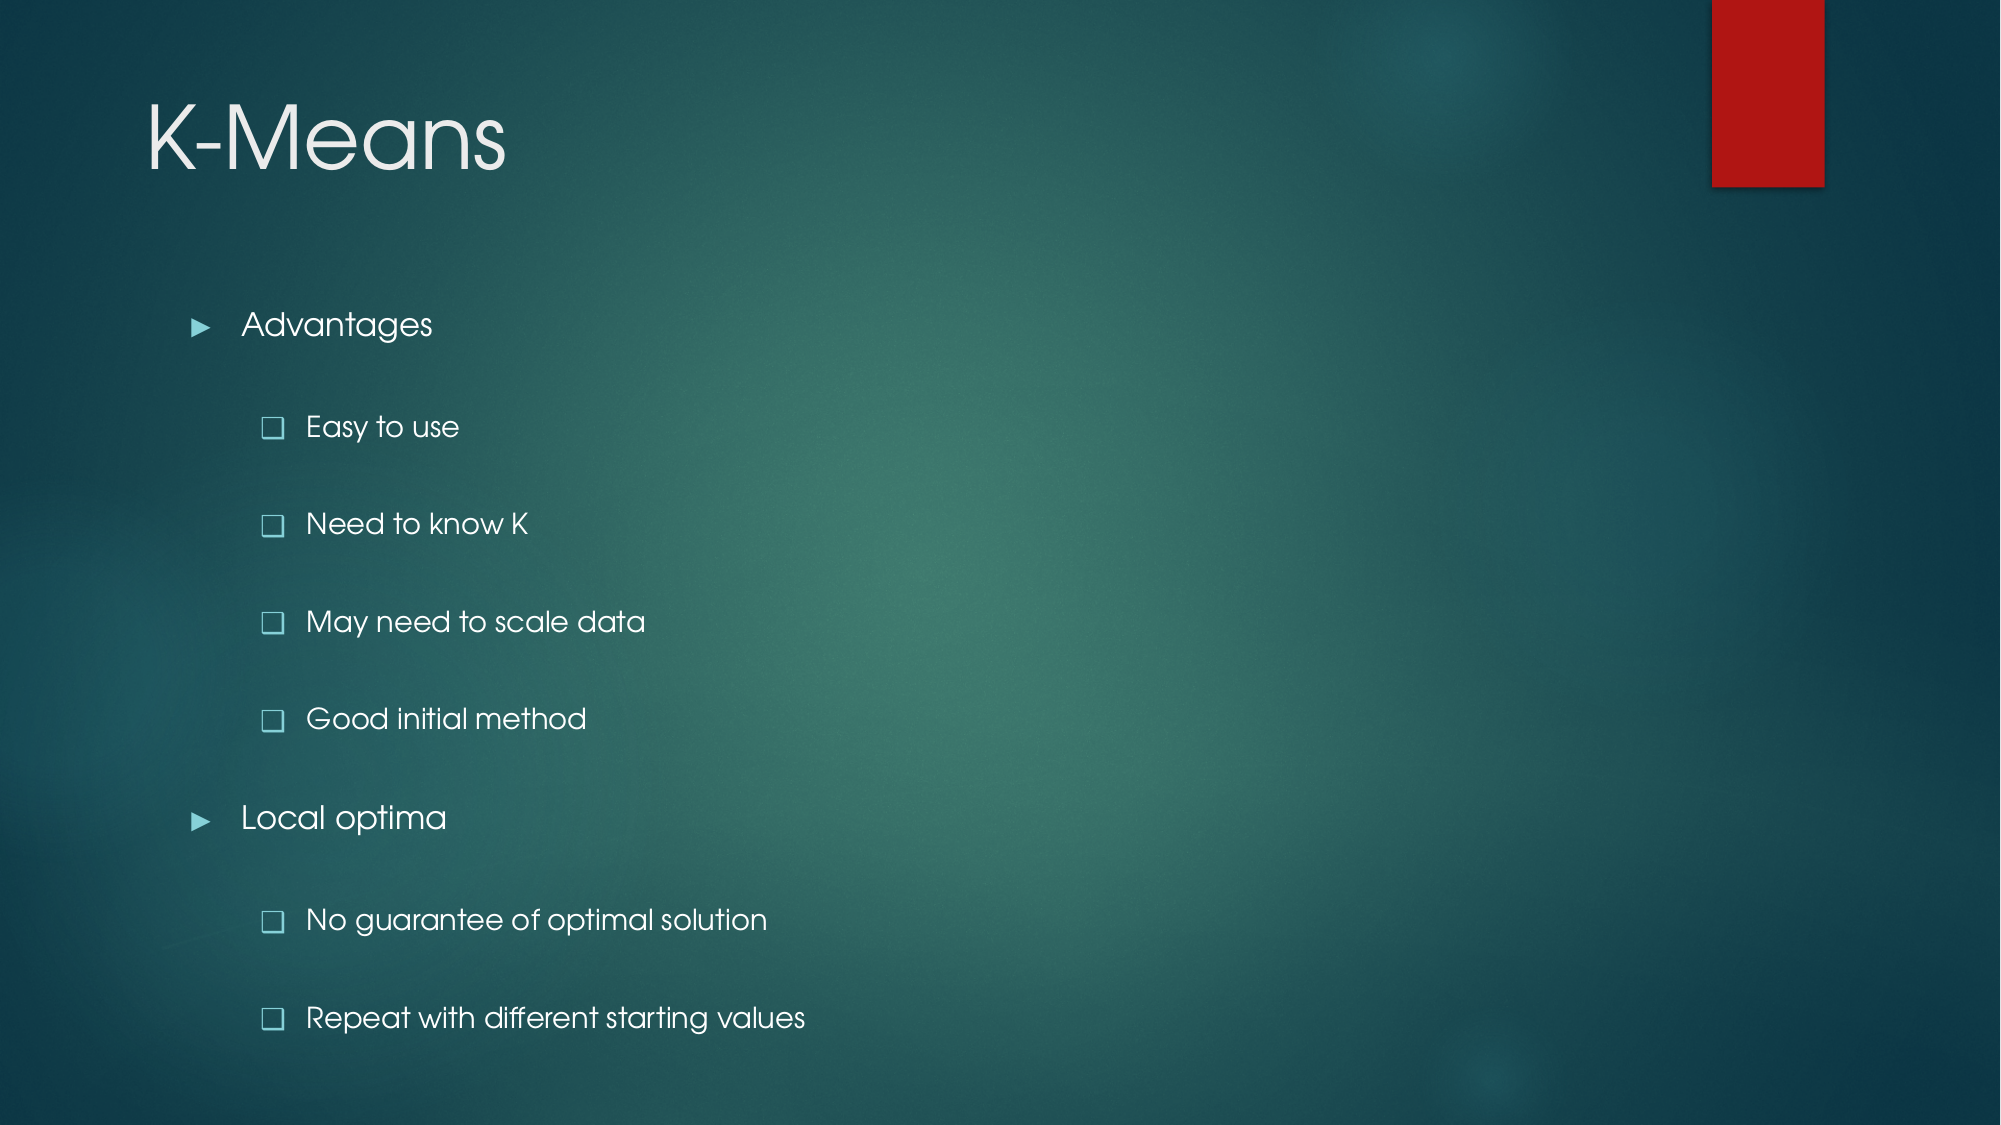

# K-Means
Advantages

Easy to use

Need to know K

May need to scale data

Good initial method

Local optima

No guarantee of optimal solution

Repeat with different starting values